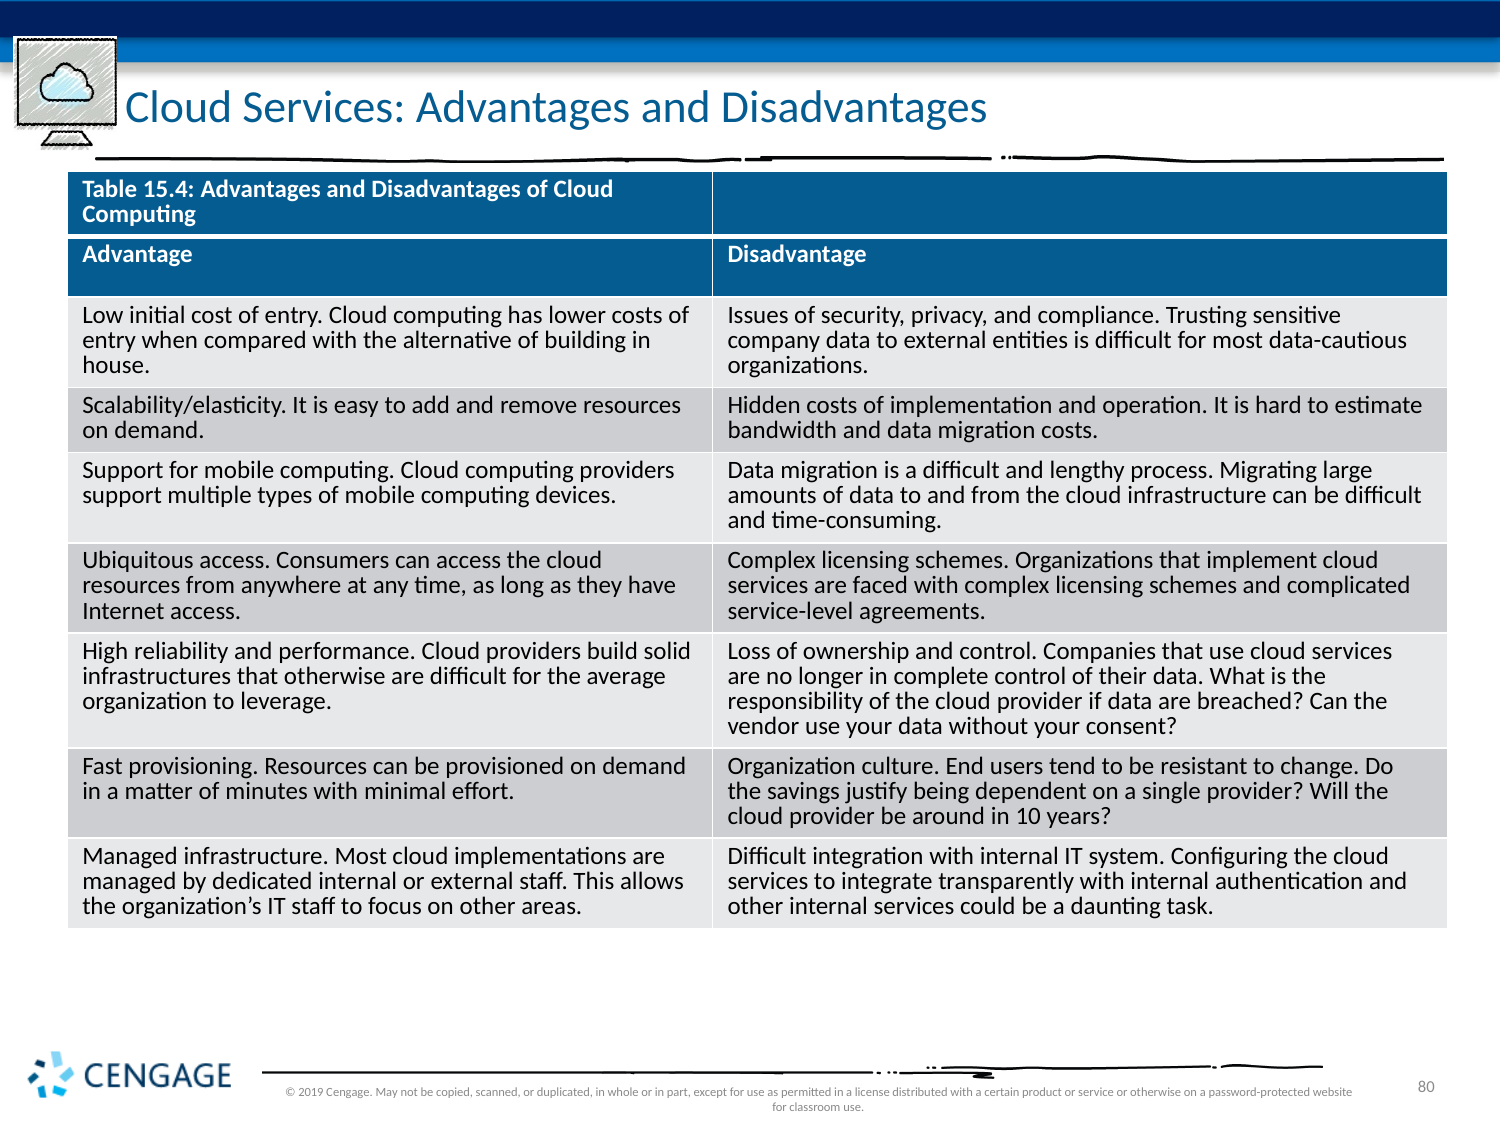

# Cloud Services: Advantages and Disadvantages
| Table 15.4: Advantages and Disadvantages of Cloud Computing |  |
| --- | --- |
| Advantage | Disadvantage |
| Low initial cost of entry. Cloud computing has lower costs of entry when compared with the alternative of building in house. | Issues of security, privacy, and compliance. Trusting sensitive company data to external entities is difficult for most data-cautious organizations. |
| Scalability/elasticity. It is easy to add and remove resources on demand. | Hidden costs of implementation and operation. It is hard to estimate bandwidth and data migration costs. |
| Support for mobile computing. Cloud computing providers support multiple types of mobile computing devices. | Data migration is a difficult and lengthy process. Migrating large amounts of data to and from the cloud infrastructure can be difficult and time-consuming. |
| Ubiquitous access. Consumers can access the cloud resources from anywhere at any time, as long as they have Internet access. | Complex licensing schemes. Organizations that implement cloud services are faced with complex licensing schemes and complicated service-level agreements. |
| High reliability and performance. Cloud providers build solid infrastructures that otherwise are difficult for the average organization to leverage. | Loss of ownership and control. Companies that use cloud services are no longer in complete control of their data. What is the responsibility of the cloud provider if data are breached? Can the vendor use your data without your consent? |
| Fast provisioning. Resources can be provisioned on demand in a matter of minutes with minimal effort. | Organization culture. End users tend to be resistant to change. Do the savings justify being dependent on a single provider? Will the cloud provider be around in 10 years? |
| Managed infrastructure. Most cloud implementations are managed by dedicated internal or external staff. This allows the organization’s IT staff to focus on other areas. | Difficult integration with internal IT system. Configuring the cloud services to integrate transparently with internal authentication and other internal services could be a daunting task. |
© 2019 Cengage. May not be copied, scanned, or duplicated, in whole or in part, except for use as permitted in a license distributed with a certain product or service or otherwise on a password-protected website for classroom use.